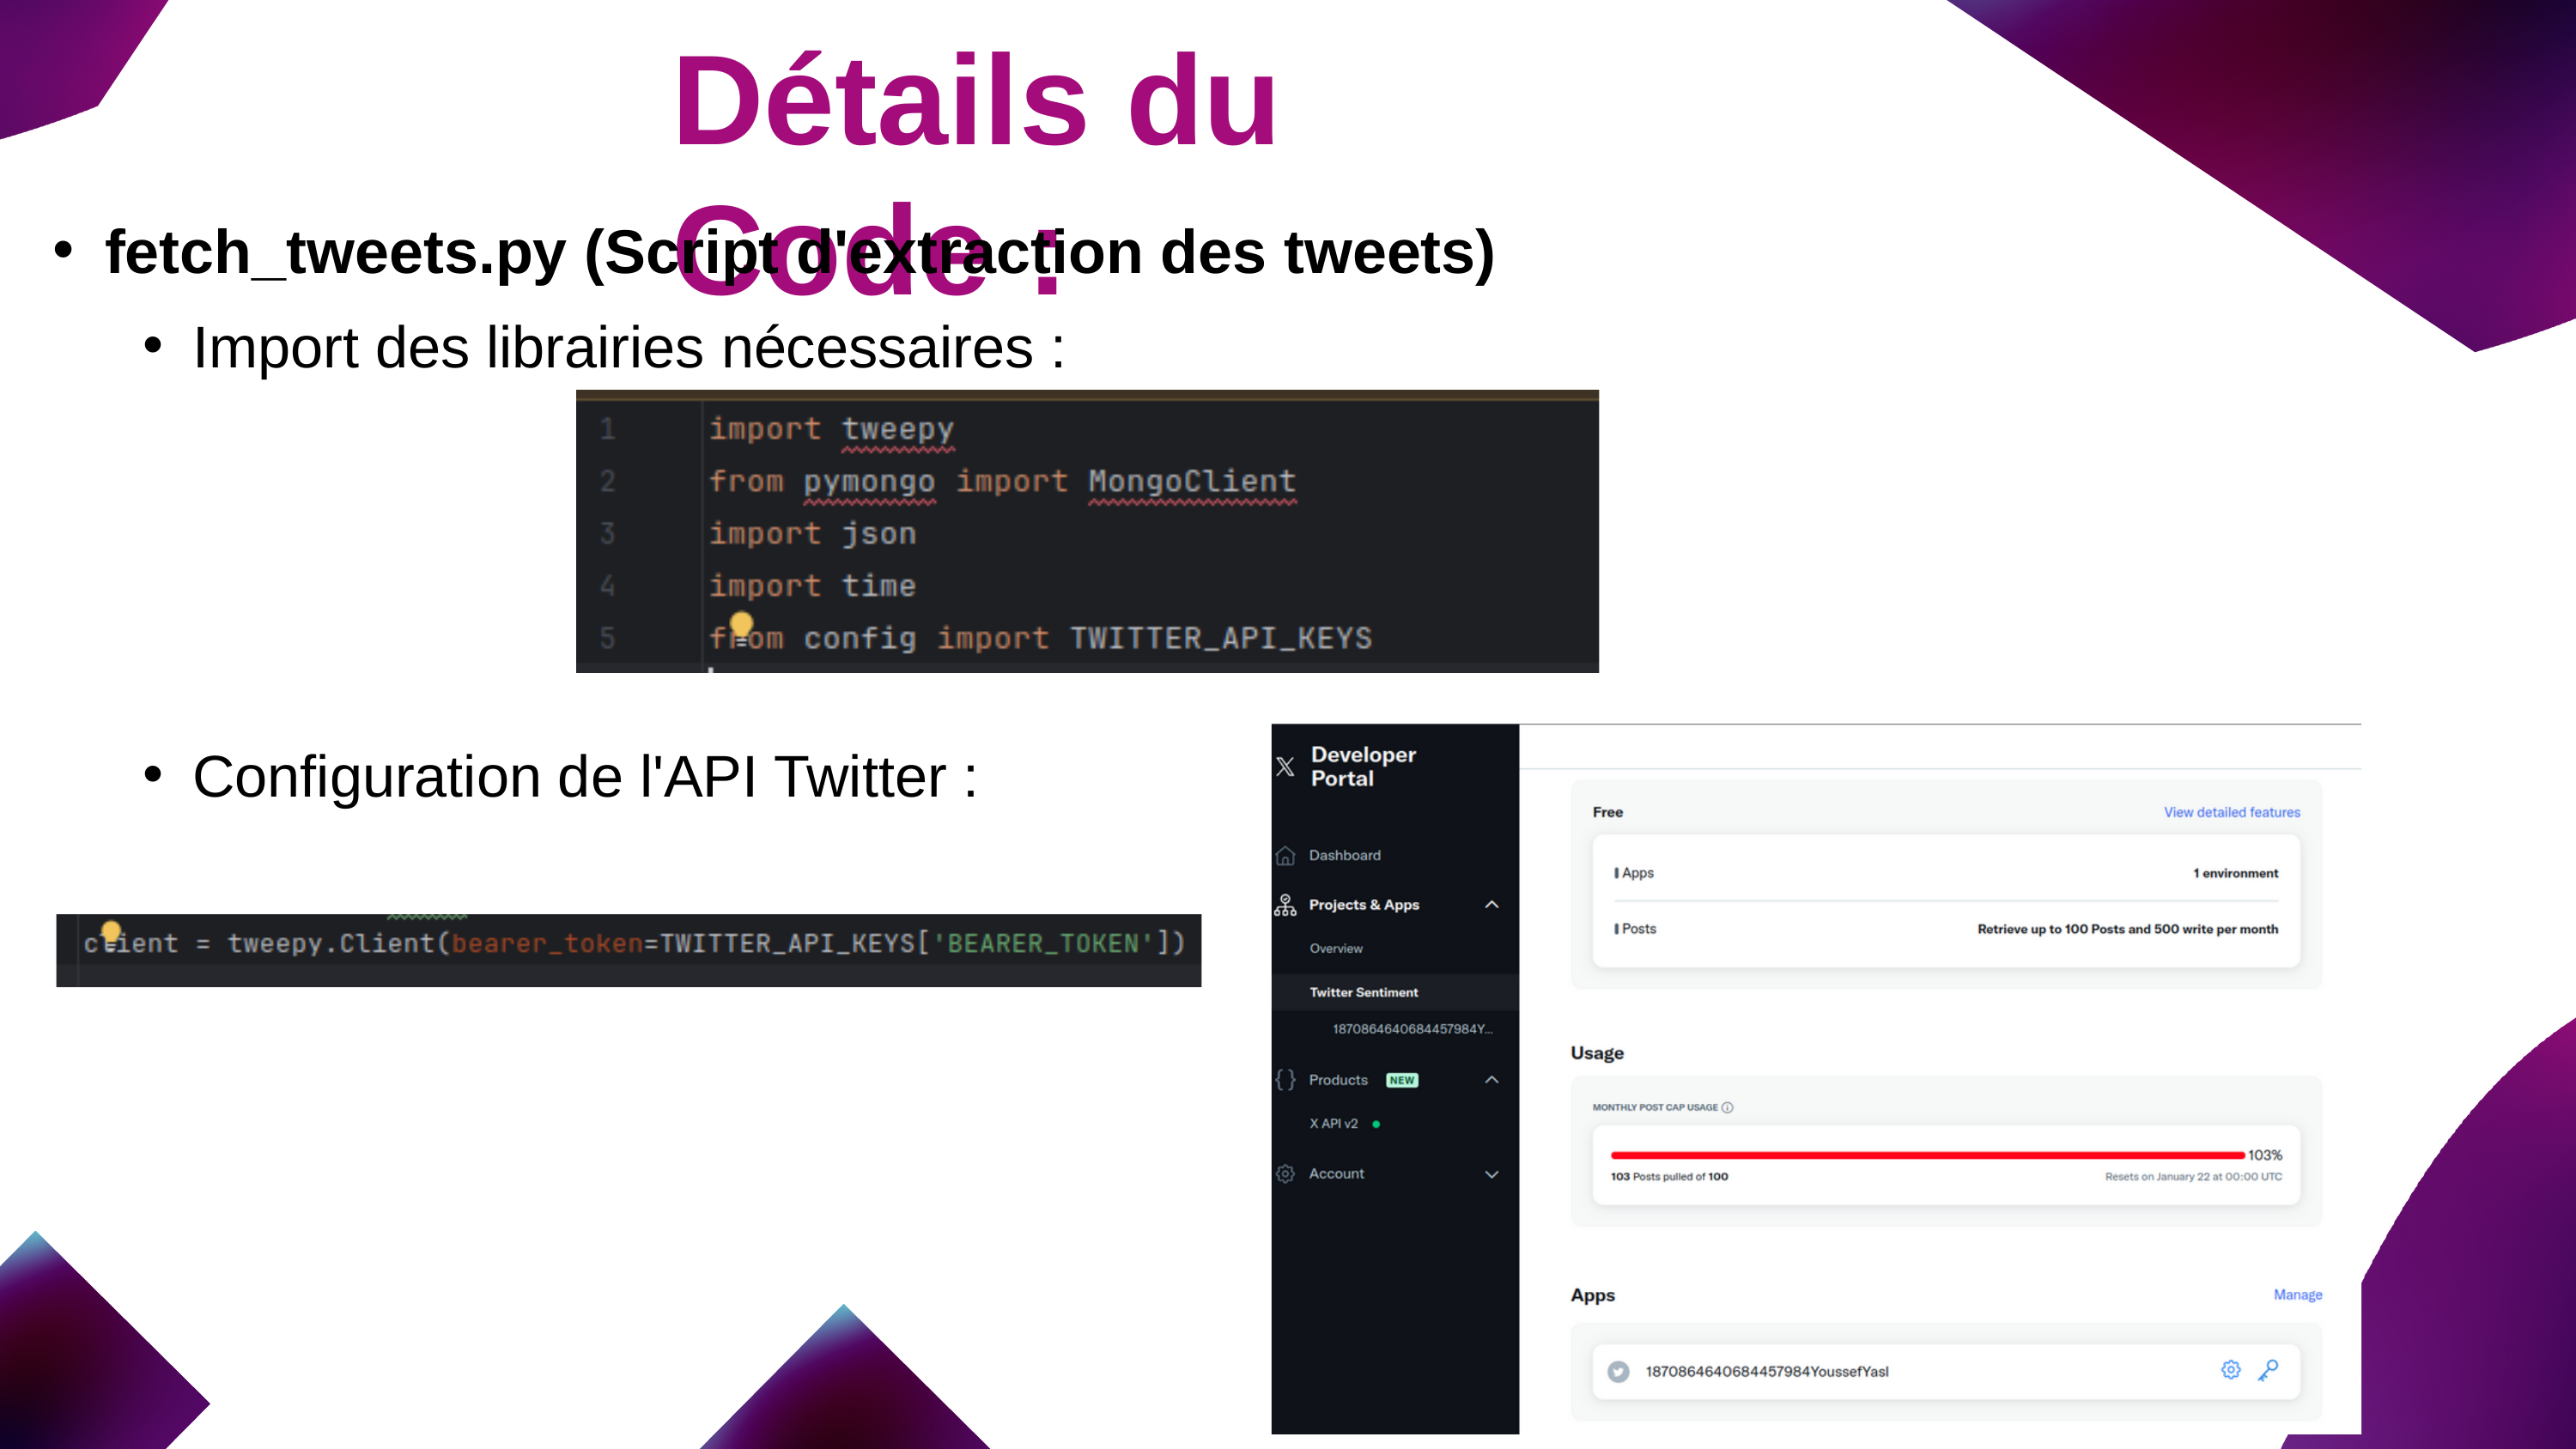

Détails du Code :
fetch_tweets.py (Script d'extraction des tweets)
Import des librairies nécessaires :

Configuration de l'API Twitter :